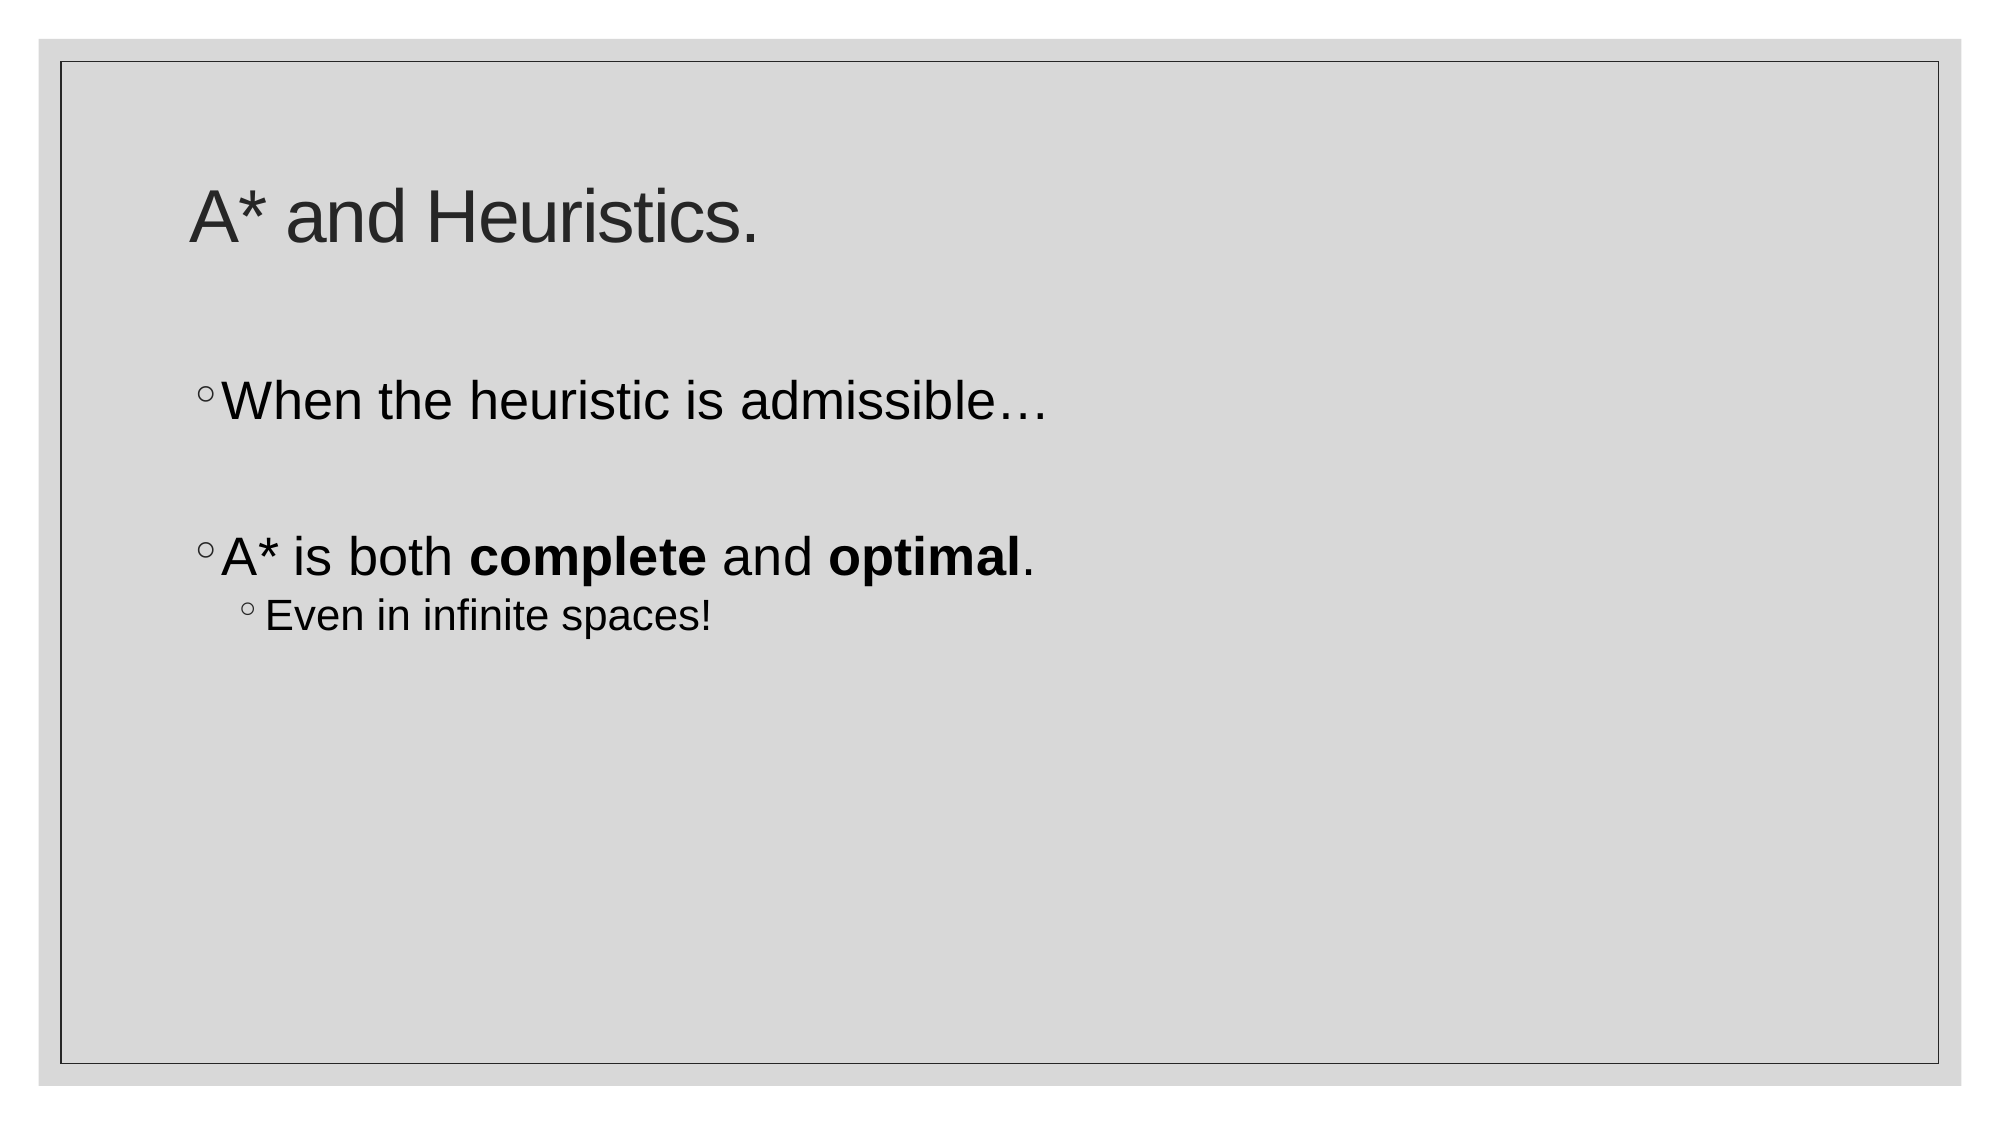

# A* and Heuristics.

When the heuristic is admissible…

A* is both complete and optimal.
Even in infinite spaces!